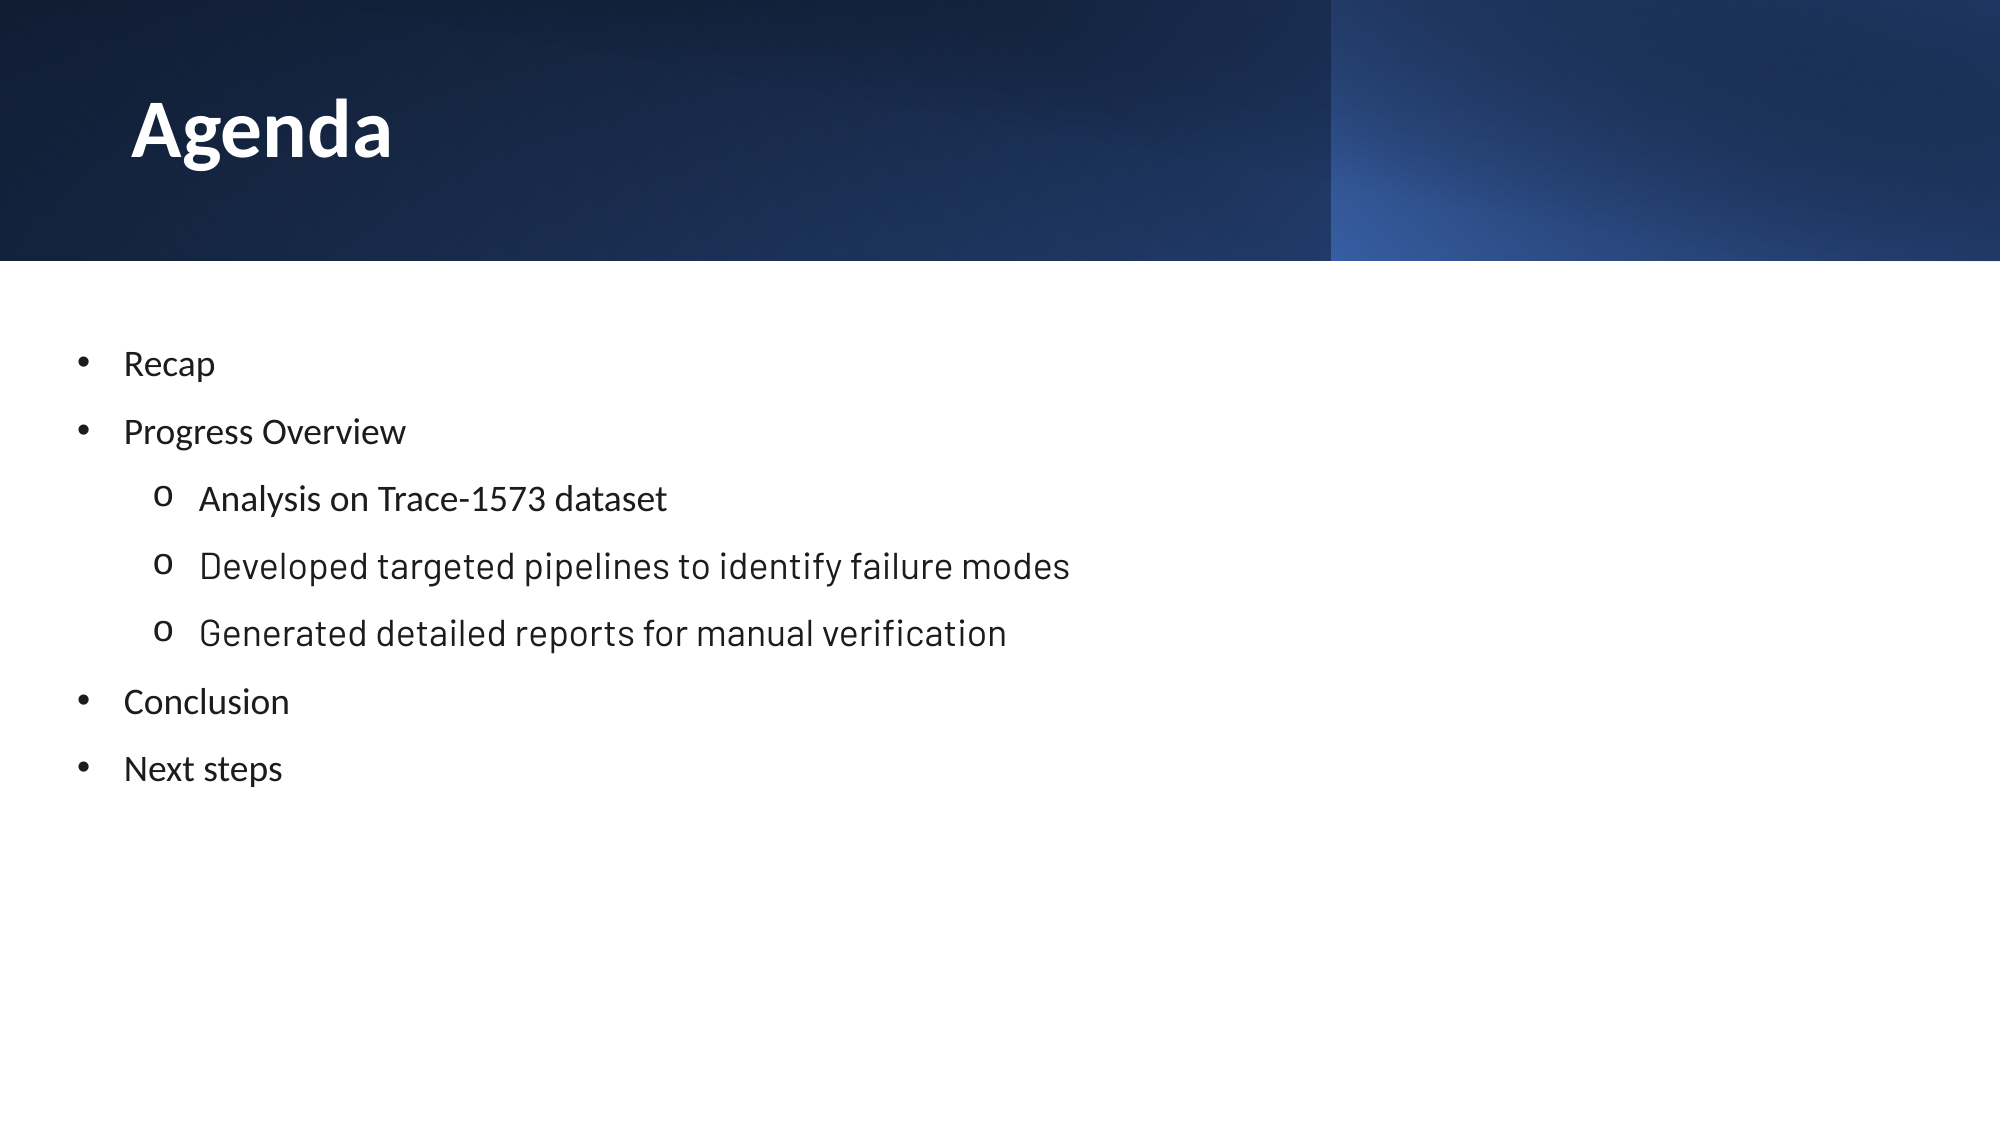

# Agenda

Recap
Progress Overview
Analysis on Trace-1573 dataset
Developed targeted pipelines to identify failure modes
Generated detailed reports for manual verification
Conclusion
Next steps